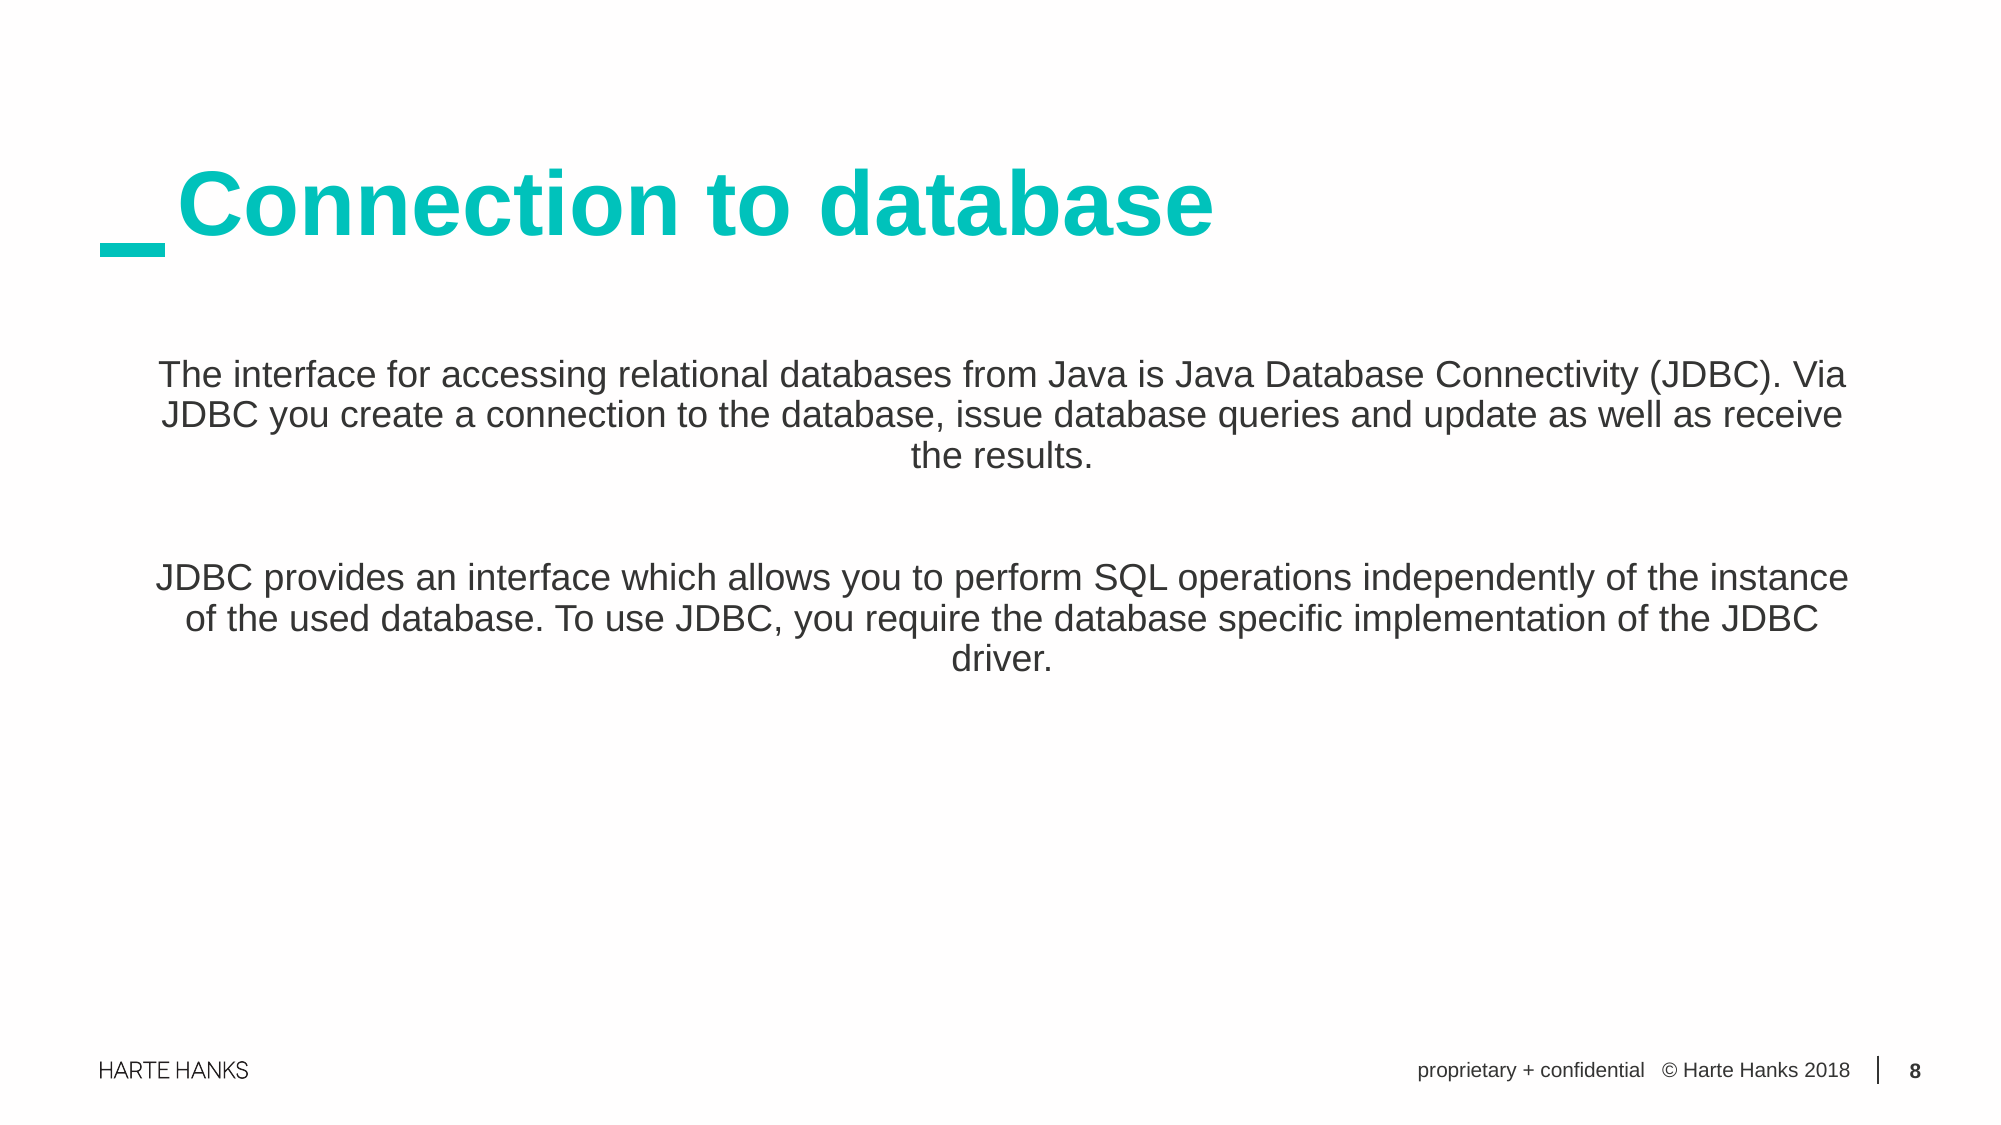

Connection to database
The interface for accessing relational databases from Java is Java Database Connectivity (JDBC). Via JDBC you create a connection to the database, issue database queries and update as well as receive the results.

JDBC provides an interface which allows you to perform SQL operations independently of the instance of the used database. To use JDBC, you require the database specific implementation of the JDBC driver.